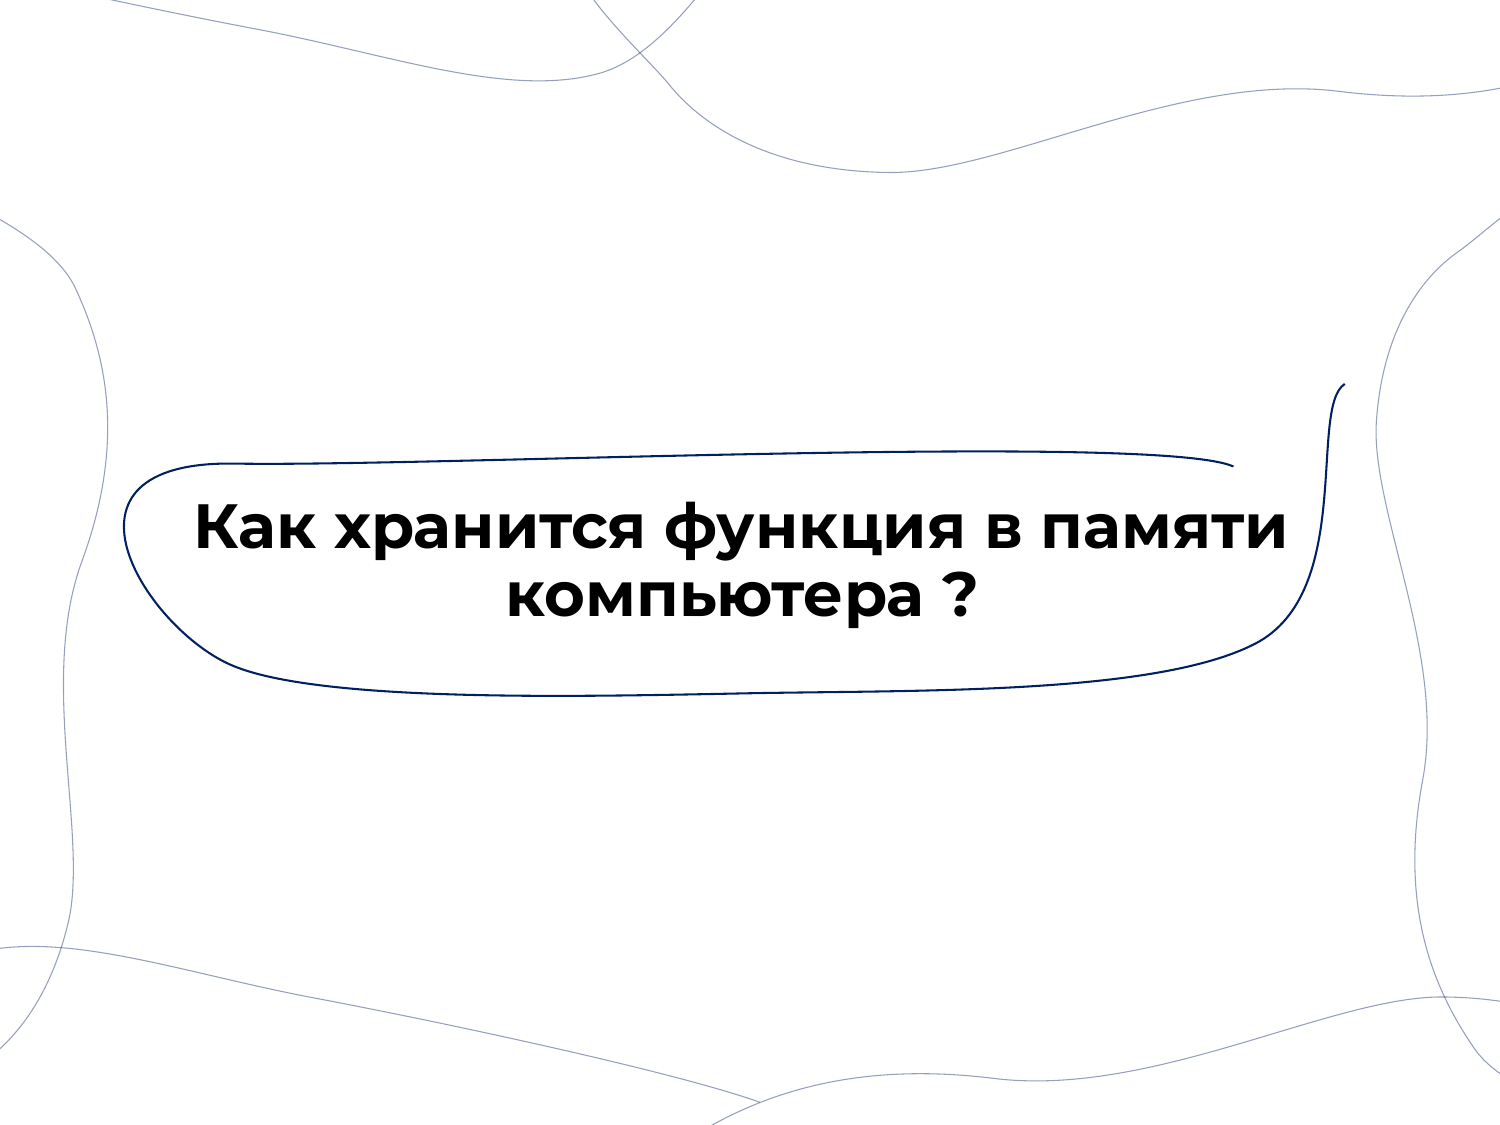

# Как хранится функция в памяти компьютера ?